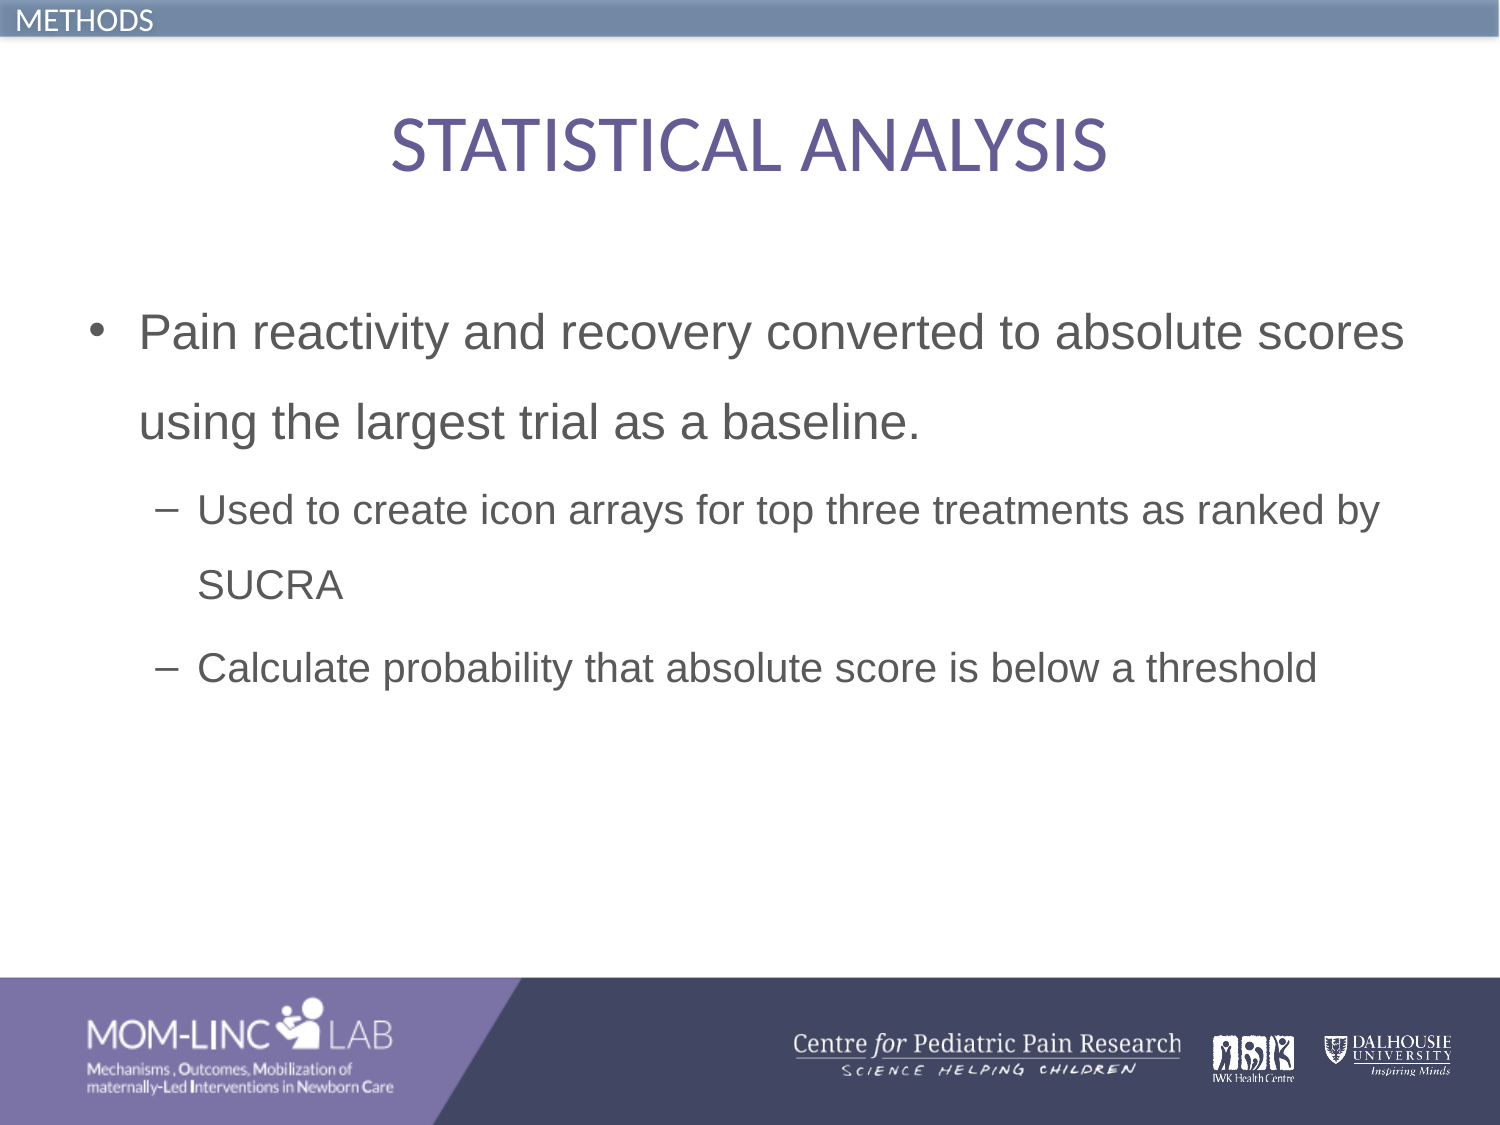

METHODS
# STATISTICAL ANALYSIS
Pain reactivity and recovery converted to absolute scores using the largest trial as a baseline.
Used to create icon arrays for top three treatments as ranked by SUCRA
Calculate probability that absolute score is below a threshold